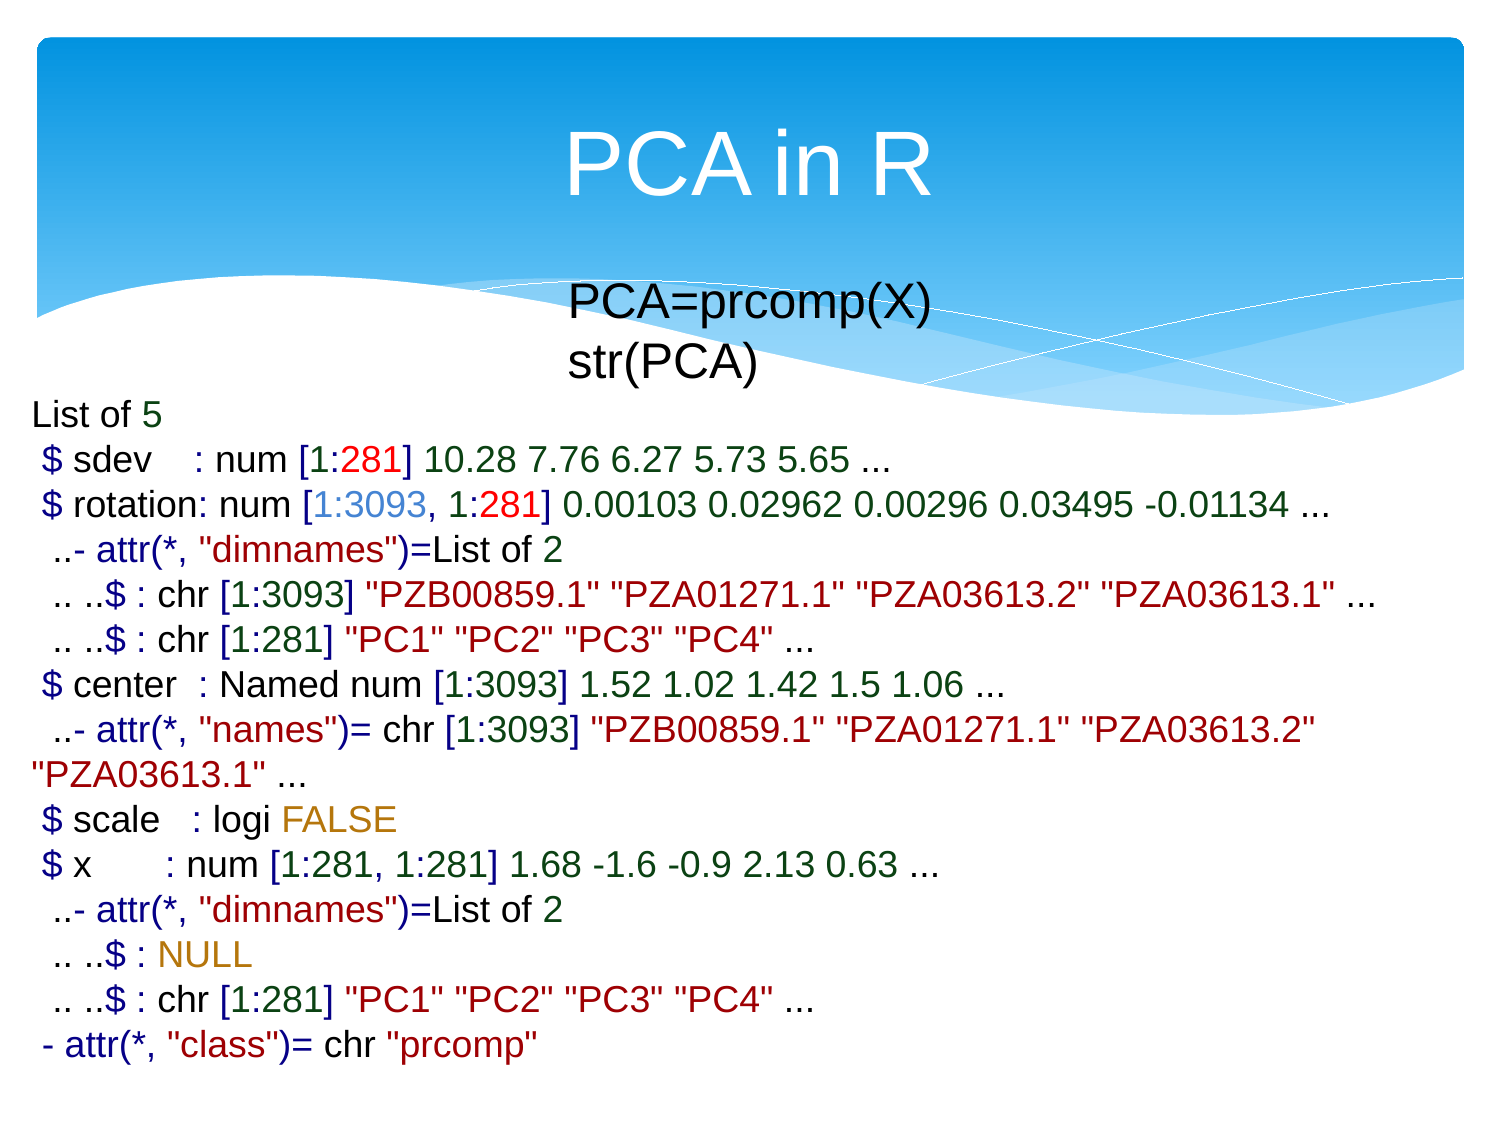

# PCA in R
PCA=prcomp(X)
str(PCA)
List of 5
 $ sdev    : num [1:281] 10.28 7.76 6.27 5.73 5.65 ...
 $ rotation: num [1:3093, 1:281] 0.00103 0.02962 0.00296 0.03495 -0.01134 ...
  ..- attr(*, "dimnames")=List of 2
  .. ..$ : chr [1:3093] "PZB00859.1" "PZA01271.1" "PZA03613.2" "PZA03613.1" ...
  .. ..$ : chr [1:281] "PC1" "PC2" "PC3" "PC4" ...
 $ center  : Named num [1:3093] 1.52 1.02 1.42 1.5 1.06 ...
  ..- attr(*, "names")= chr [1:3093] "PZB00859.1" "PZA01271.1" "PZA03613.2" "PZA03613.1" ...
 $ scale   : logi FALSE
 $ x       : num [1:281, 1:281] 1.68 -1.6 -0.9 2.13 0.63 ...
  ..- attr(*, "dimnames")=List of 2
  .. ..$ : NULL
  .. ..$ : chr [1:281] "PC1" "PC2" "PC3" "PC4" ...
 - attr(*, "class")= chr "prcomp"